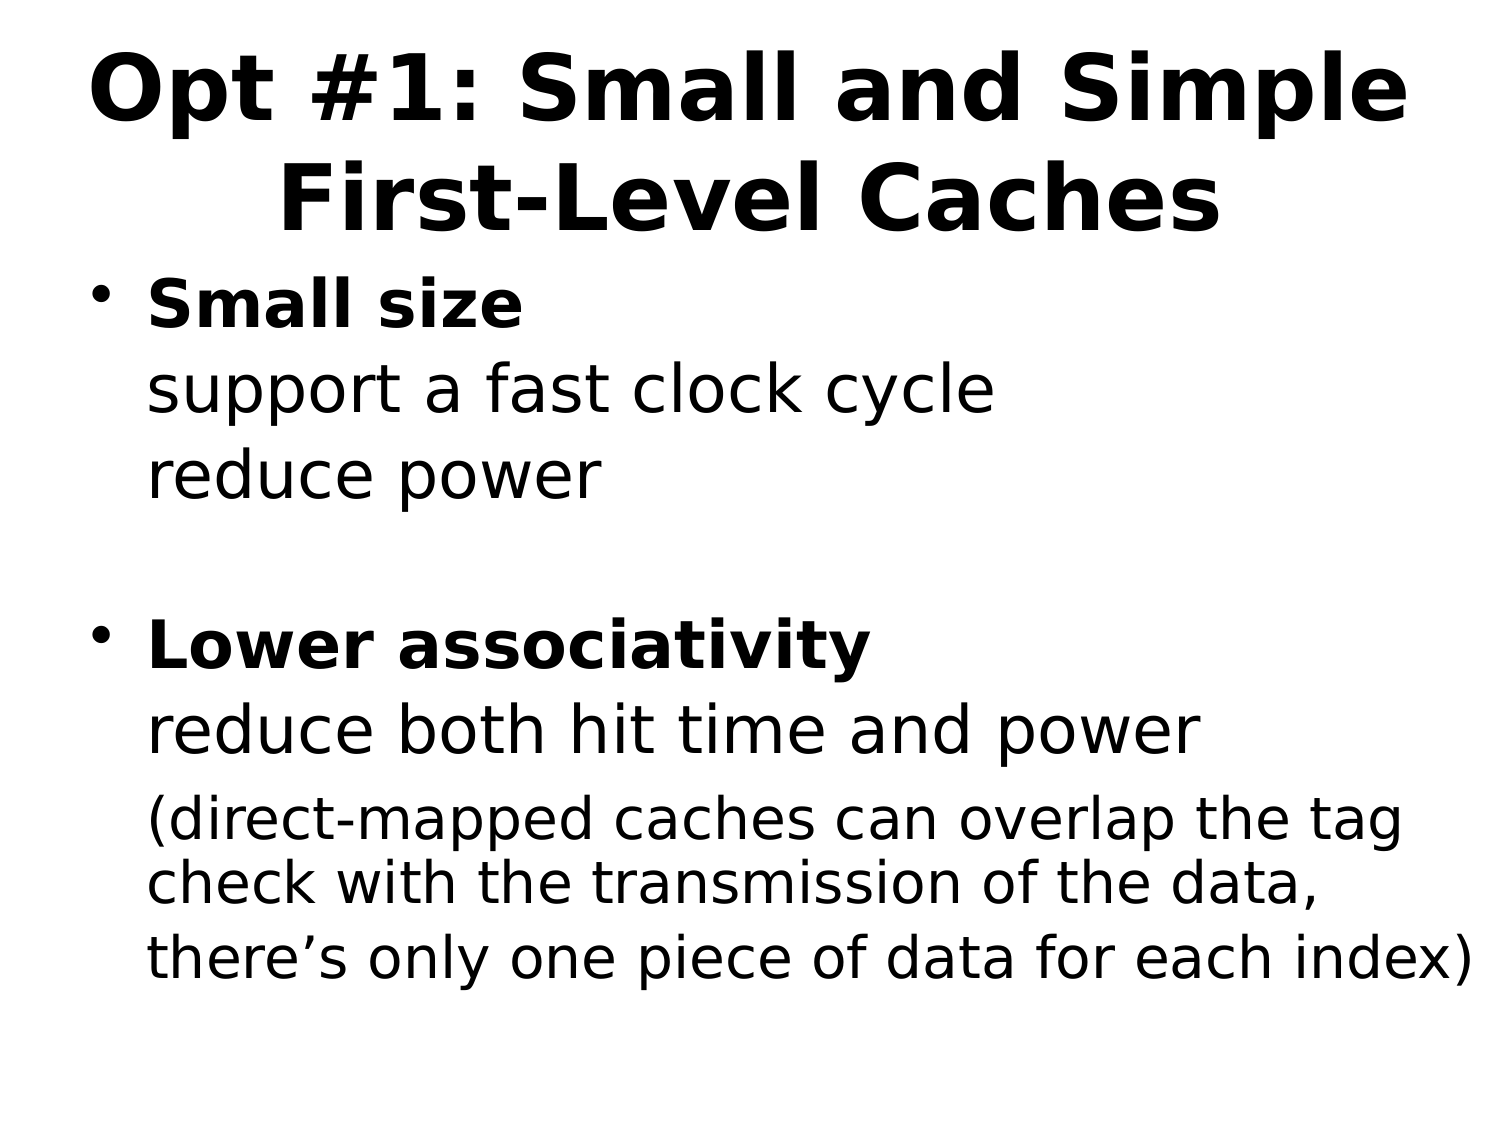

# Opt #1: Small and Simple First-Level Caches
Small size
	support a fast clock cycle
	reduce power

Lower associativity
	reduce both hit time and power
	(direct-mapped caches can overlap the tag check with the transmission of the data,
	there’s only one piece of data for each index)